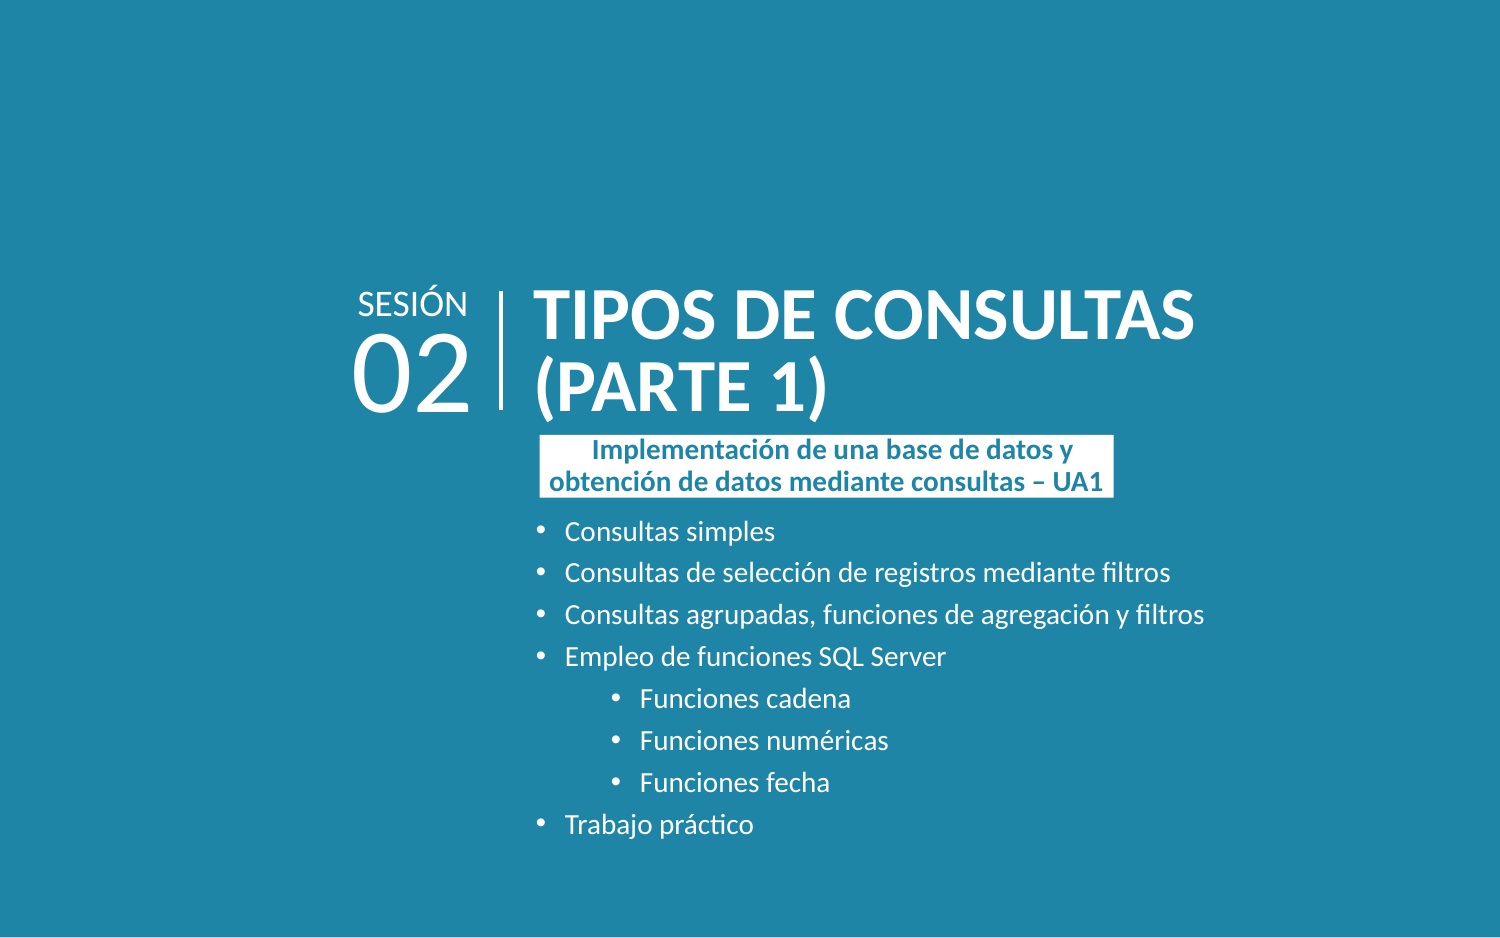

SESIÓN
TIPOS DE CONSULTAS (PARTE 1)
02
  Implementación de una base de datos y obtención de datos mediante consultas – UA1
Consultas simples
Consultas de selección de registros mediante filtros
Consultas agrupadas, funciones de agregación y filtros
Empleo de funciones SQL Server
Funciones cadena
Funciones numéricas
Funciones fecha
Trabajo práctico